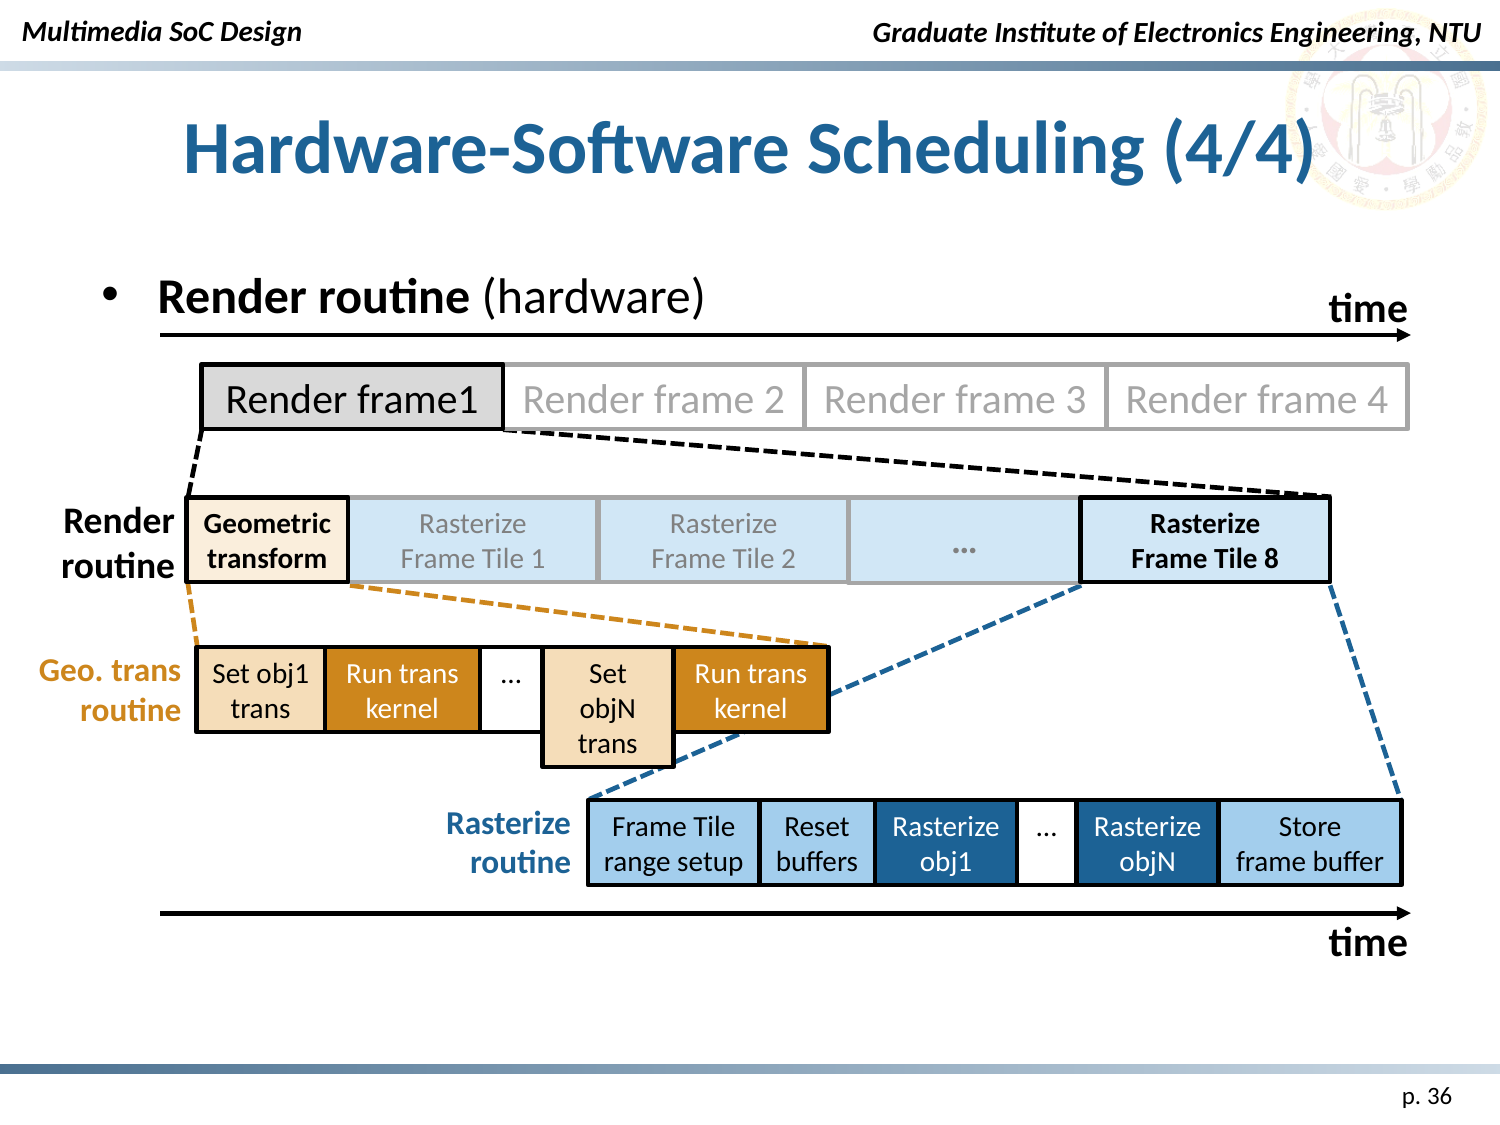

# Hardware-Software Scheduling (4/4)
Render routine (hardware)
time
Render frame1
Render frame 2
Render frame 3
Render frame 4
Render
routine
Geometric
transform
Rasterize
Frame Tile 1
Rasterize
Frame Tile 2

Rasterize
Frame Tile 8
…
Geo. trans
routine
Set obj1 trans
Run trans
kernel
…

Set objN trans
Run trans
kernel
Rasterize
routine
Frame Tile
range setup
Reset
buffers
Rasterize
obj1
…

Rasterize
objN
Store
frame buffer
time